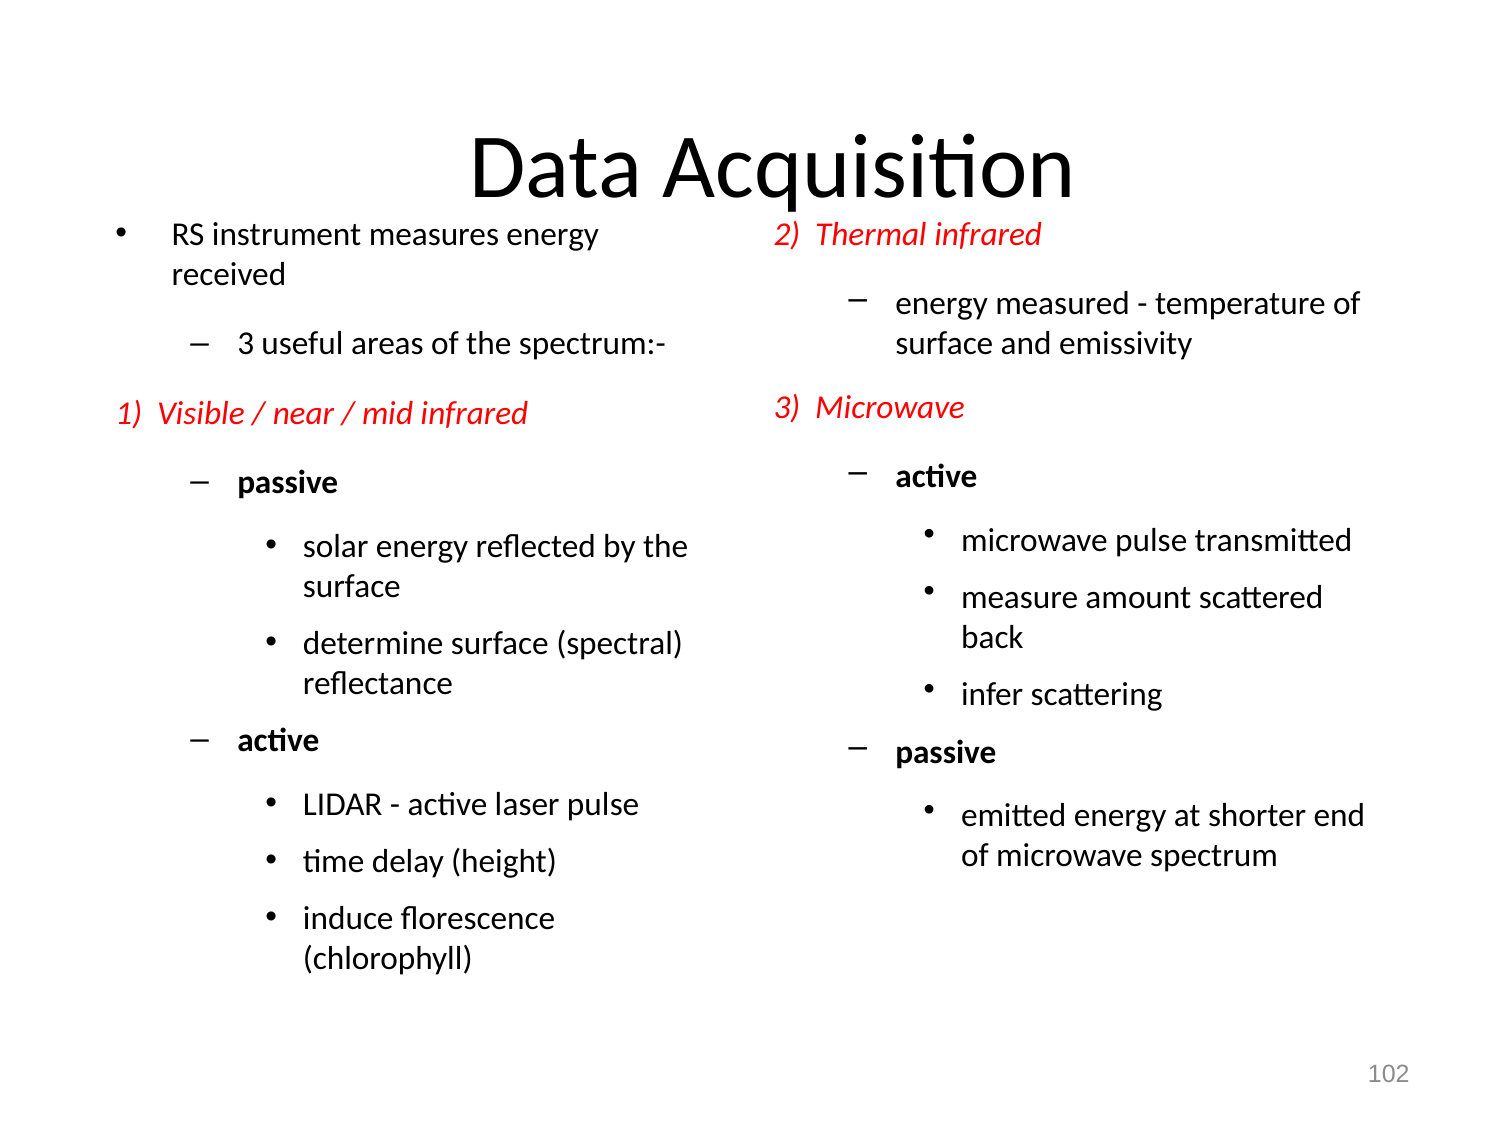

# Data Acquisition
RS instrument measures energy received
3 useful areas of the spectrum:-
1)  Visible / near / mid infrared
passive
solar energy reflected by the surface
determine surface (spectral) reflectance
active
LIDAR - active laser pulse
time delay (height)
induce florescence (chlorophyll)
2)  Thermal infrared
energy measured - temperature of surface and emissivity
3)  Microwave
active
microwave pulse transmitted
measure amount scattered back
infer scattering
passive
emitted energy at shorter end of microwave spectrum
102